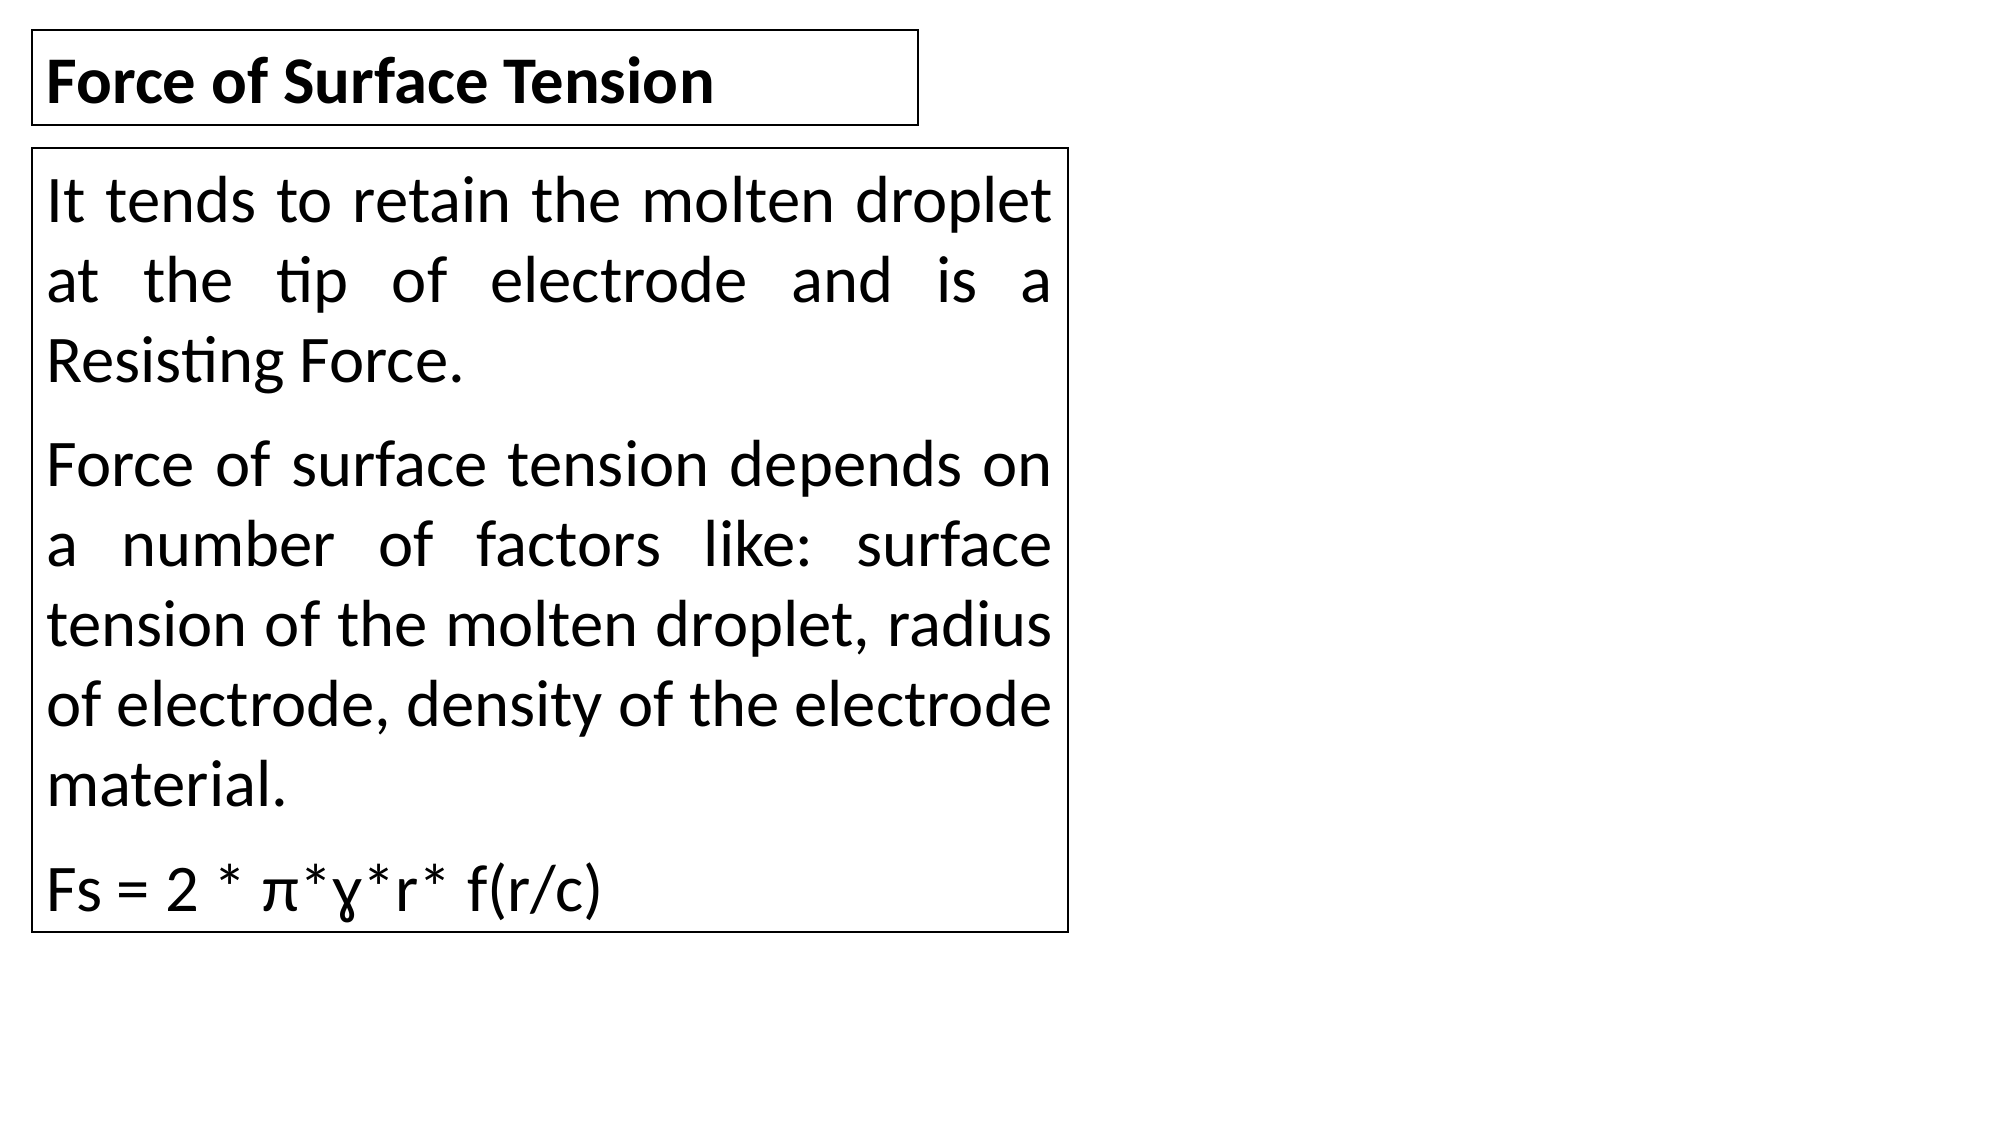

Force of Surface Tension
It tends to retain the molten droplet at the tip of electrode and is a Resisting Force.

Force of surface tension depends on a number of factors like: surface tension of the molten droplet, radius of electrode, density of the electrode material.

Fs = 2 * π*ɣ*r* f(r/c)